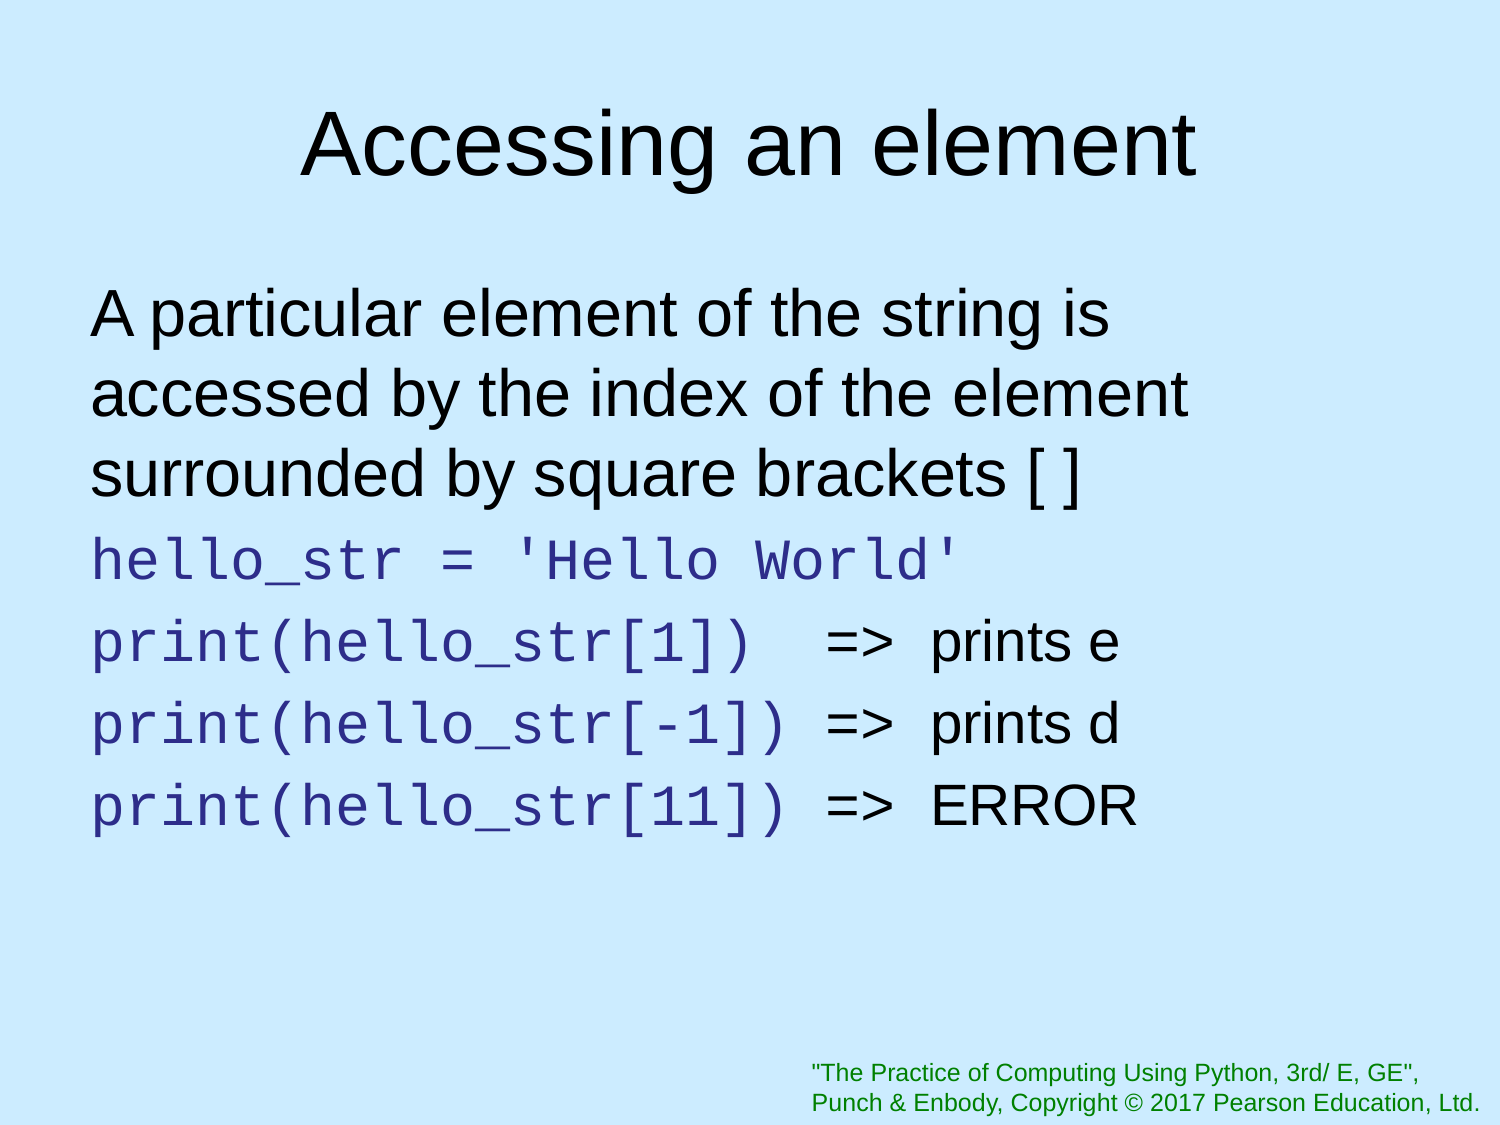

# Accessing an element
A particular element of the string is accessed by the index of the element surrounded by square brackets [ ]
hello_str = 'Hello World'
print(hello_str[1])  => prints e
print(hello_str[-1]) => prints d
print(hello_str[11]) => ERROR